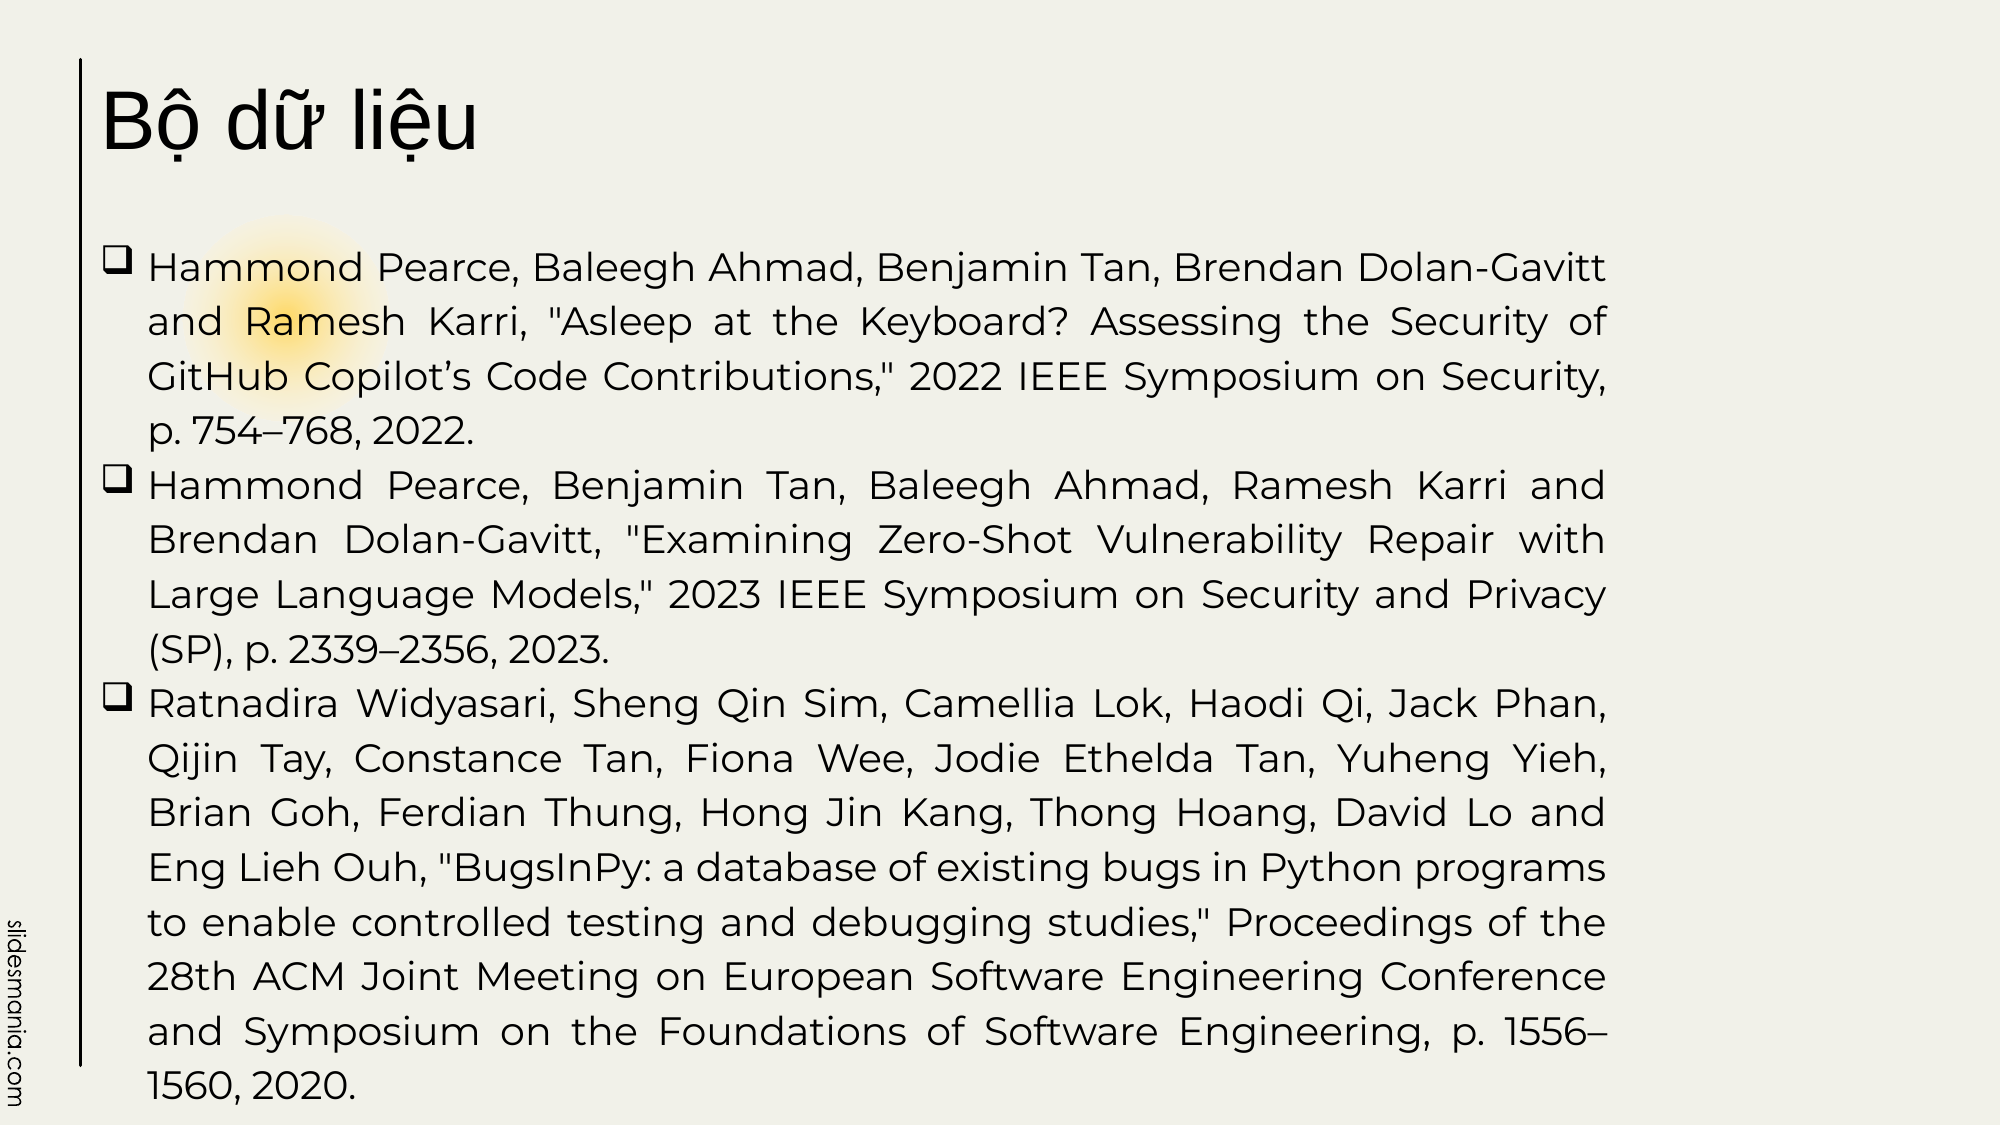

# Bộ dữ liệu
Hammond Pearce, Baleegh Ahmad, Benjamin Tan, Brendan Dolan-Gavitt and Ramesh Karri, "Asleep at the Keyboard? Assessing the Security of GitHub Copilot’s Code Contributions," 2022 IEEE Symposium on Security, p. 754–768, 2022.
Hammond Pearce, Benjamin Tan, Baleegh Ahmad, Ramesh Karri and Brendan Dolan-Gavitt, "Examining Zero-Shot Vulnerability Repair with Large Language Models," 2023 IEEE Symposium on Security and Privacy (SP), p. 2339–2356, 2023.
Ratnadira Widyasari, Sheng Qin Sim, Camellia Lok, Haodi Qi, Jack Phan, Qijin Tay, Constance Tan, Fiona Wee, Jodie Ethelda Tan, Yuheng Yieh, Brian Goh, Ferdian Thung, Hong Jin Kang, Thong Hoang, David Lo and Eng Lieh Ouh, "BugsInPy: a database of existing bugs in Python programs to enable controlled testing and debugging studies," Proceedings of the 28th ACM Joint Meeting on European Software Engineering Conference and Symposium on the Foundations of Software Engineering, p. 1556–1560, 2020.